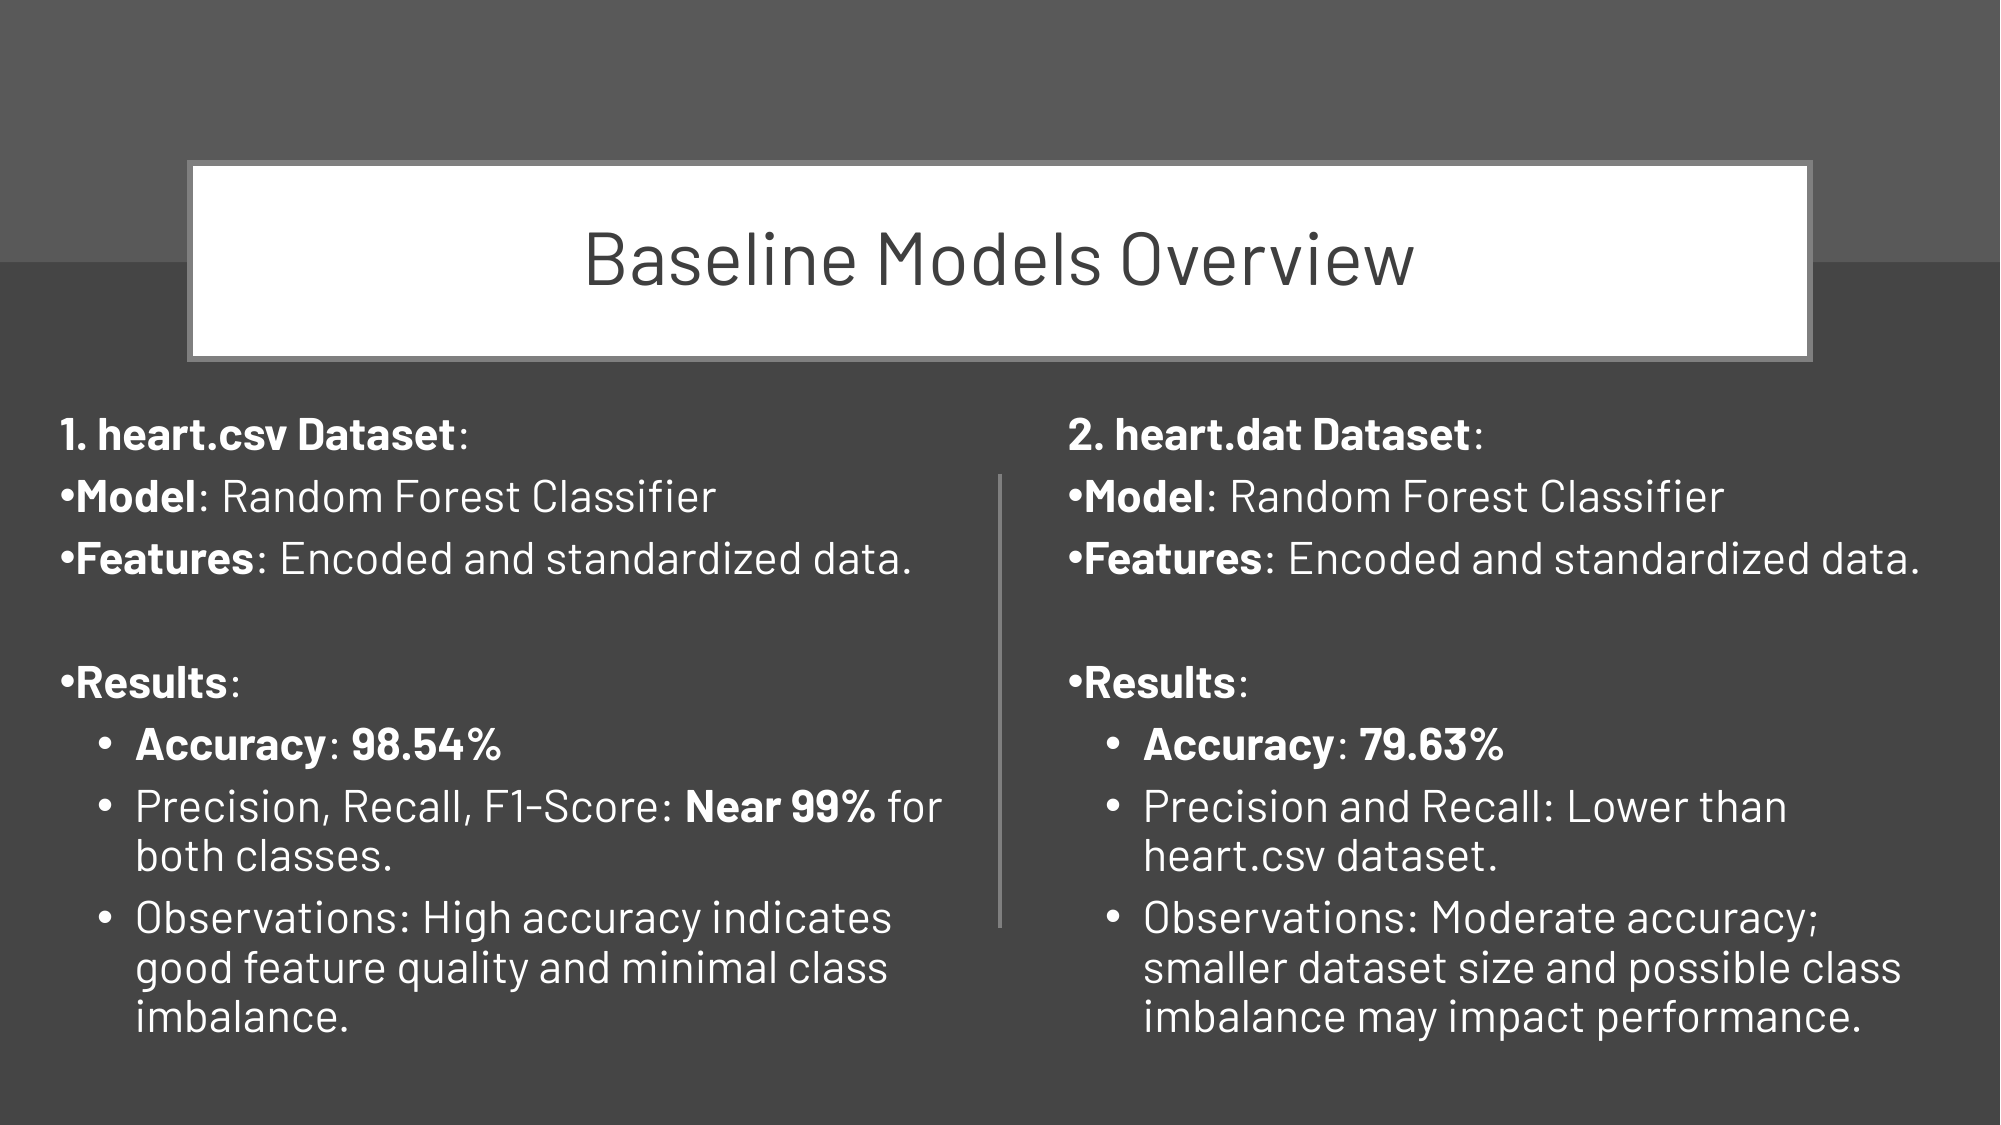

# Baseline Models Overview
1. heart.csv Dataset:
Model: Random Forest Classifier
Features: Encoded and standardized data.

Results:
Accuracy: 98.54%
Precision, Recall, F1-Score: Near 99% for both classes.
Observations: High accuracy indicates good feature quality and minimal class imbalance.

2. heart.dat Dataset:
Model: Random Forest Classifier
Features: Encoded and standardized data.

Results:
Accuracy: 79.63%
Precision and Recall: Lower than heart.csv dataset.
Observations: Moderate accuracy; smaller dataset size and possible class imbalance may impact performance.